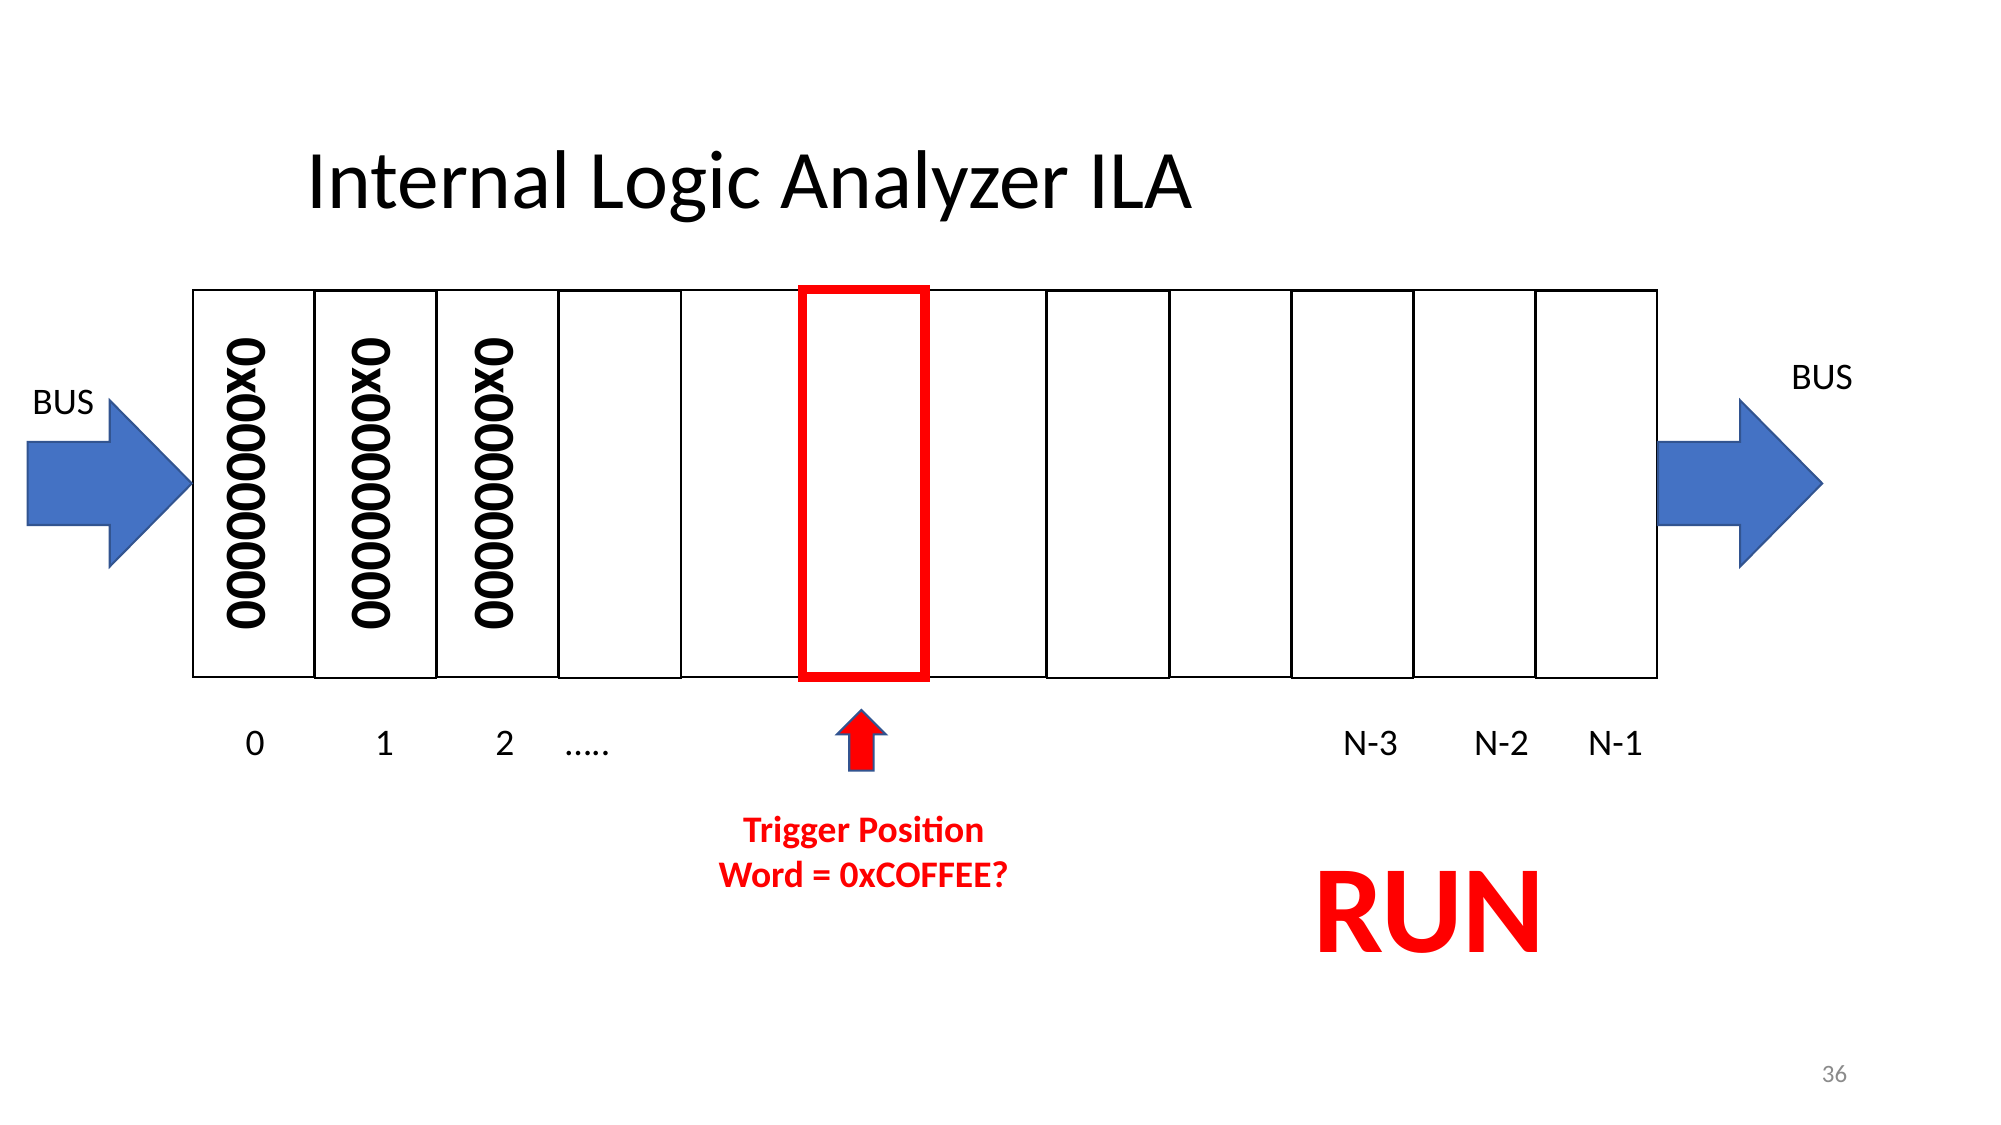

# Internal Logic Analyzer ILA

BUS
BUS

0x00000000
0x00000000
0x00000000
0             1            2      …..

N-3         N-2       N-1
Trigger Position
Word = 0xCOFFEE?
RUN
36